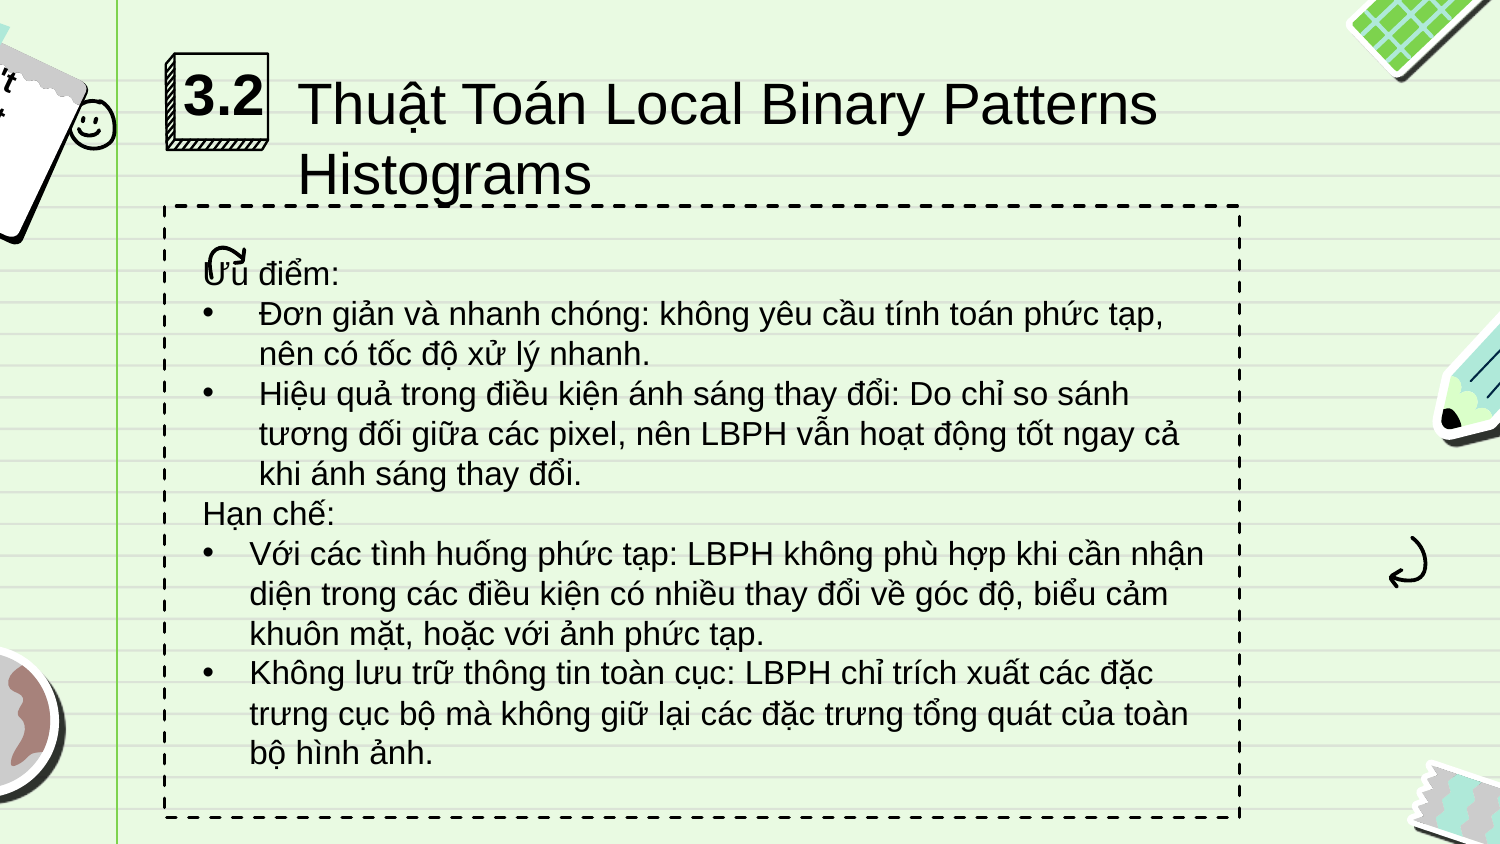

Don't forget
            ...

3.2
Thuật Toán Local Binary Patterns Histograms
Ưu điểm:
Đơn giản và nhanh chóng: không yêu cầu tính toán phức tạp, nên có tốc độ xử lý nhanh.
Hiệu quả trong điều kiện ánh sáng thay đổi: Do chỉ so sánh tương đối giữa các pixel, nên LBPH vẫn hoạt động tốt ngay cả khi ánh sáng thay đổi.
Hạn chế:
Với các tình huống phức tạp: LBPH không phù hợp khi cần nhận diện trong các điều kiện có nhiều thay đổi về góc độ, biểu cảm khuôn mặt, hoặc với ảnh phức tạp.
Không lưu trữ thông tin toàn cục: LBPH chỉ trích xuất các đặc trưng cục bộ mà không giữ lại các đặc trưng tổng quát của toàn bộ hình ảnh.